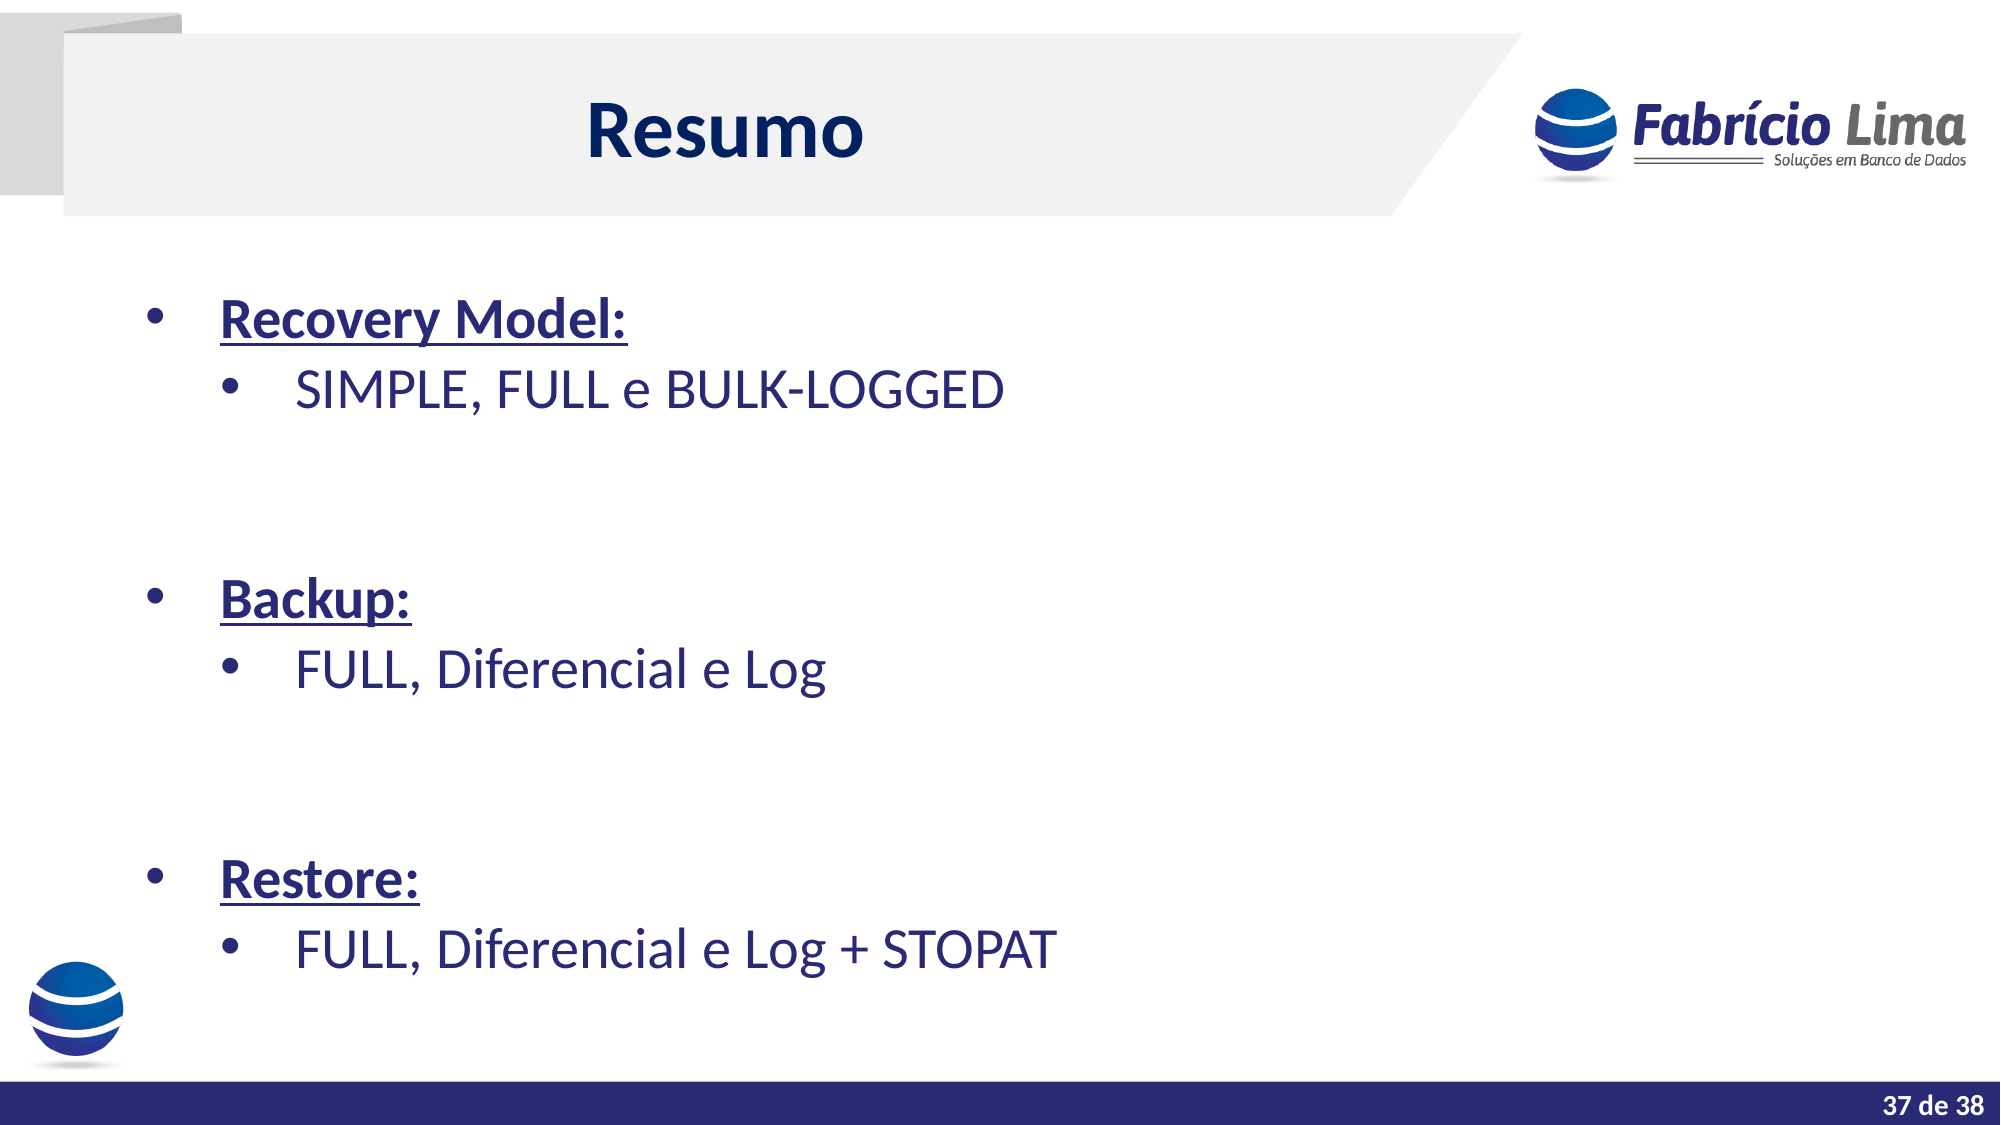

Resumo

Recovery Model:
SIMPLE, FULL e BULK-LOGGED

Backup:
FULL, Diferencial e Log

Restore:
FULL, Diferencial e Log + STOPAT
37 de 38